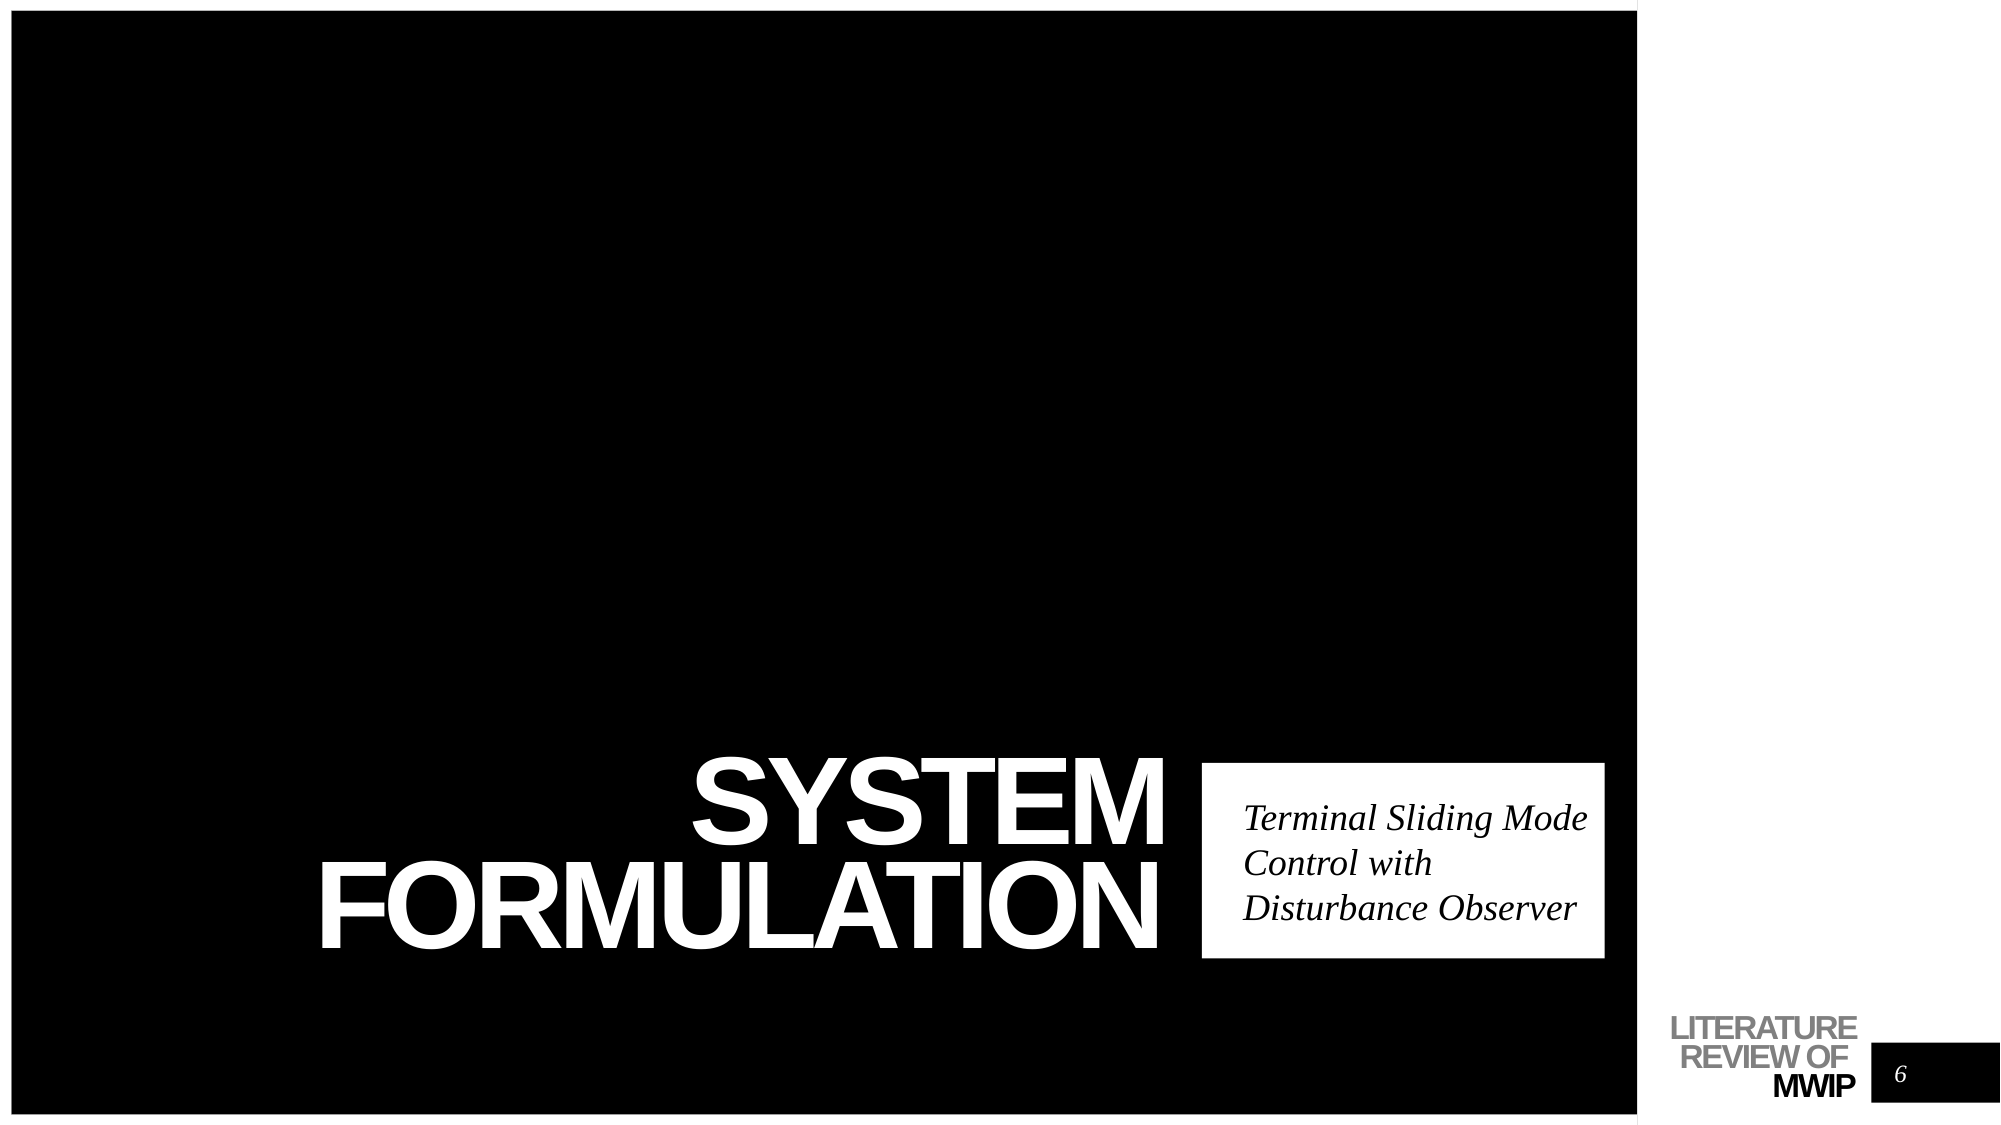

Terminal Sliding Mode Control with Disturbance Observer
# System Formulation
6